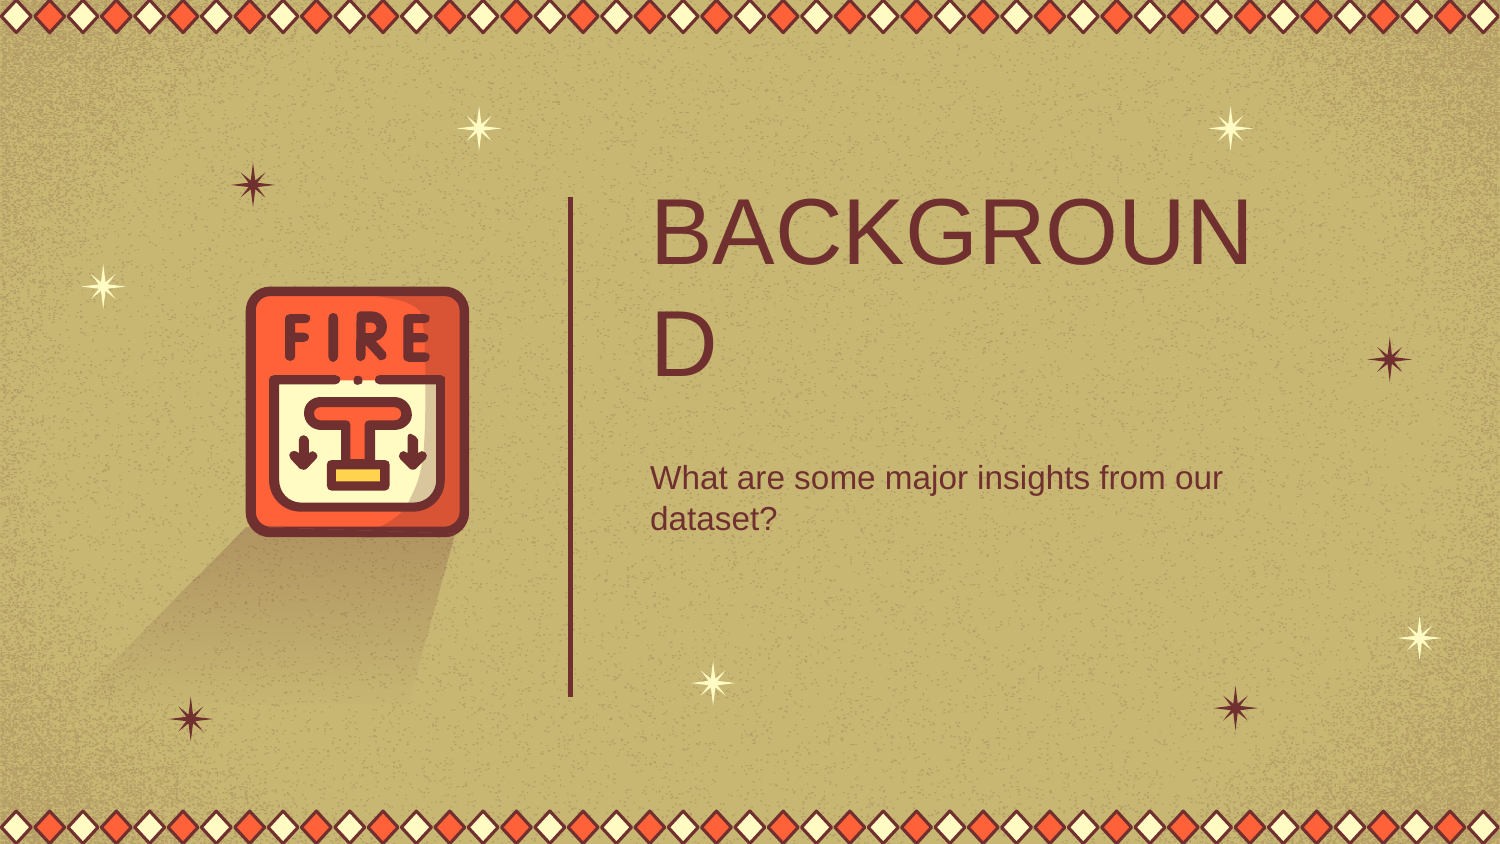

# BACKGROUND

What are some major insights from our dataset?